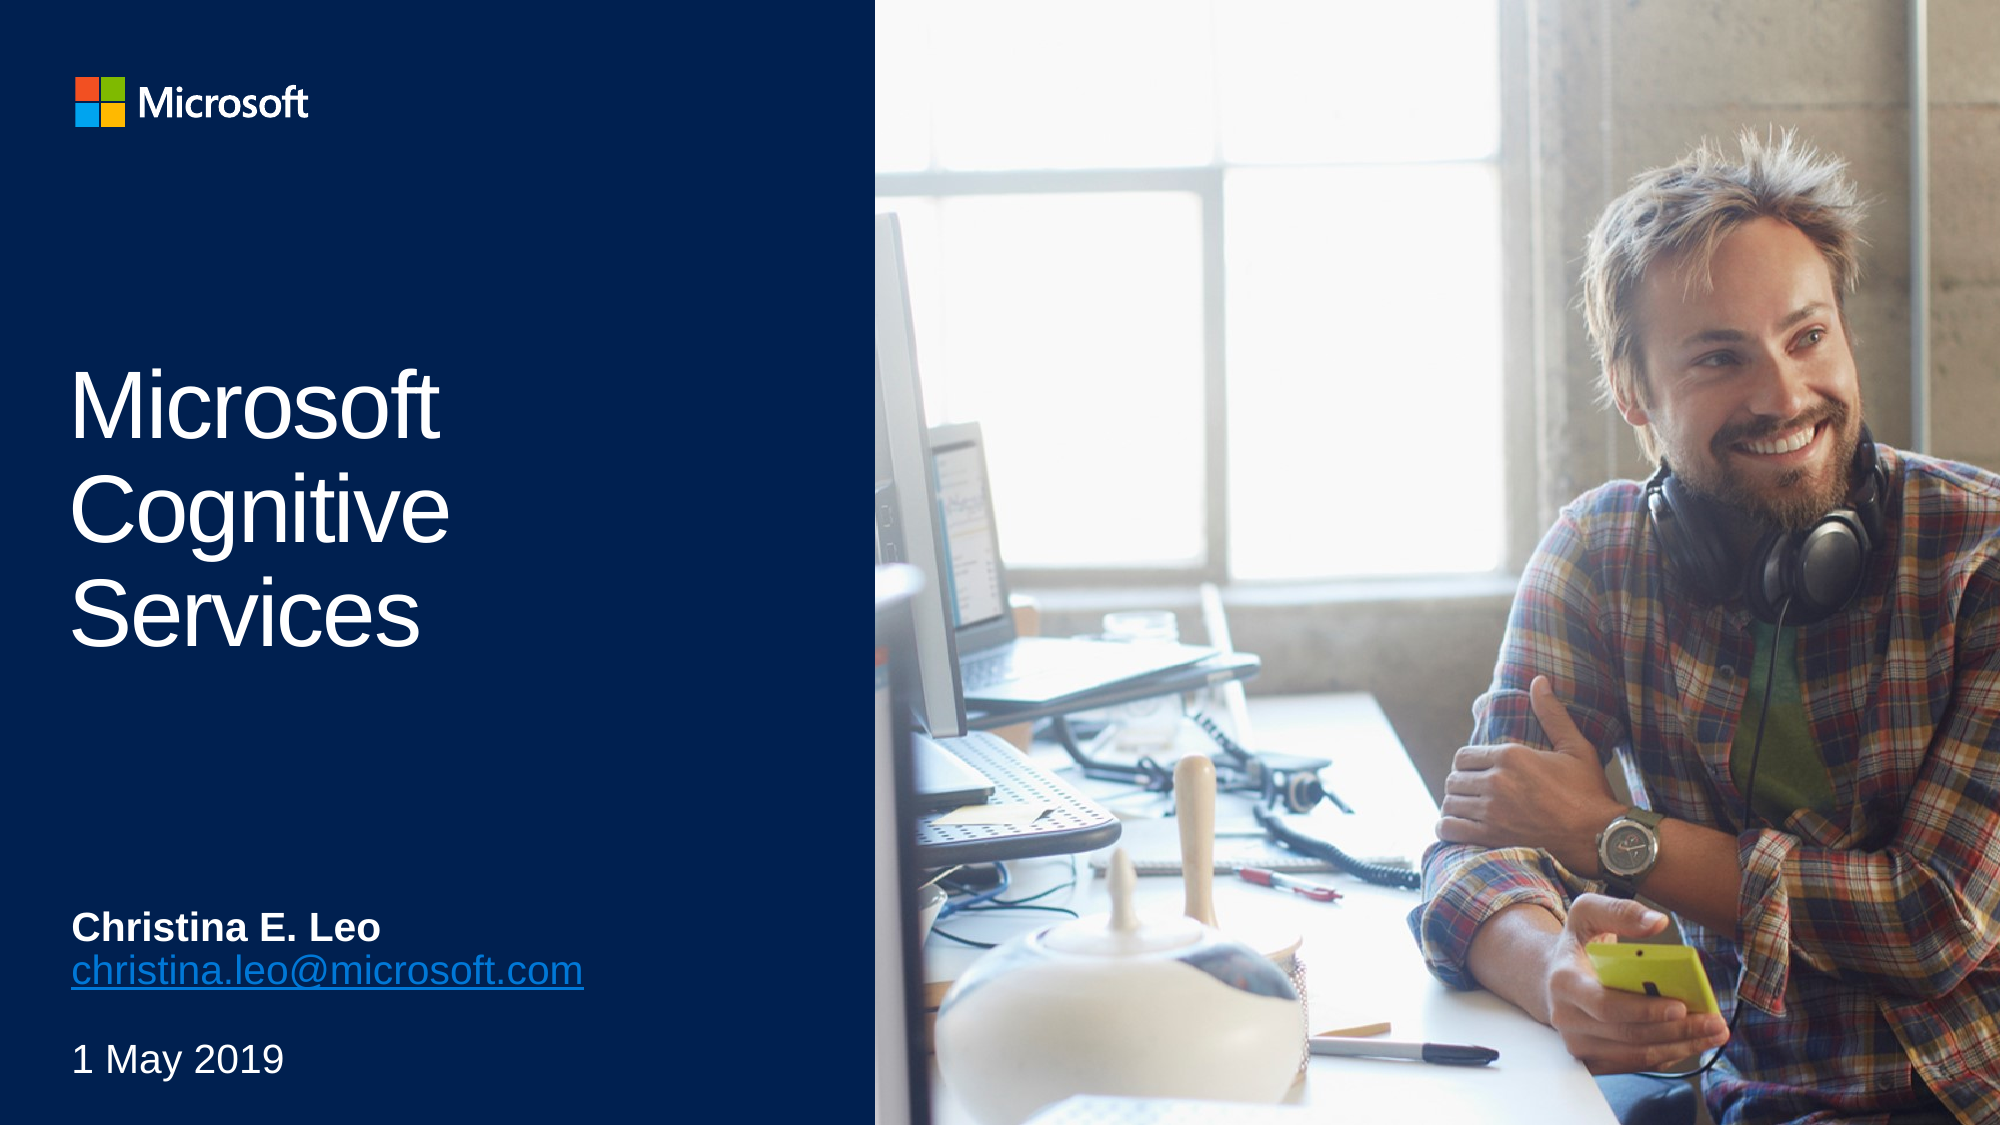

# Microsoft Cognitive Services
Christina E. Leo
christina.leo@microsoft.com

1 May 2019